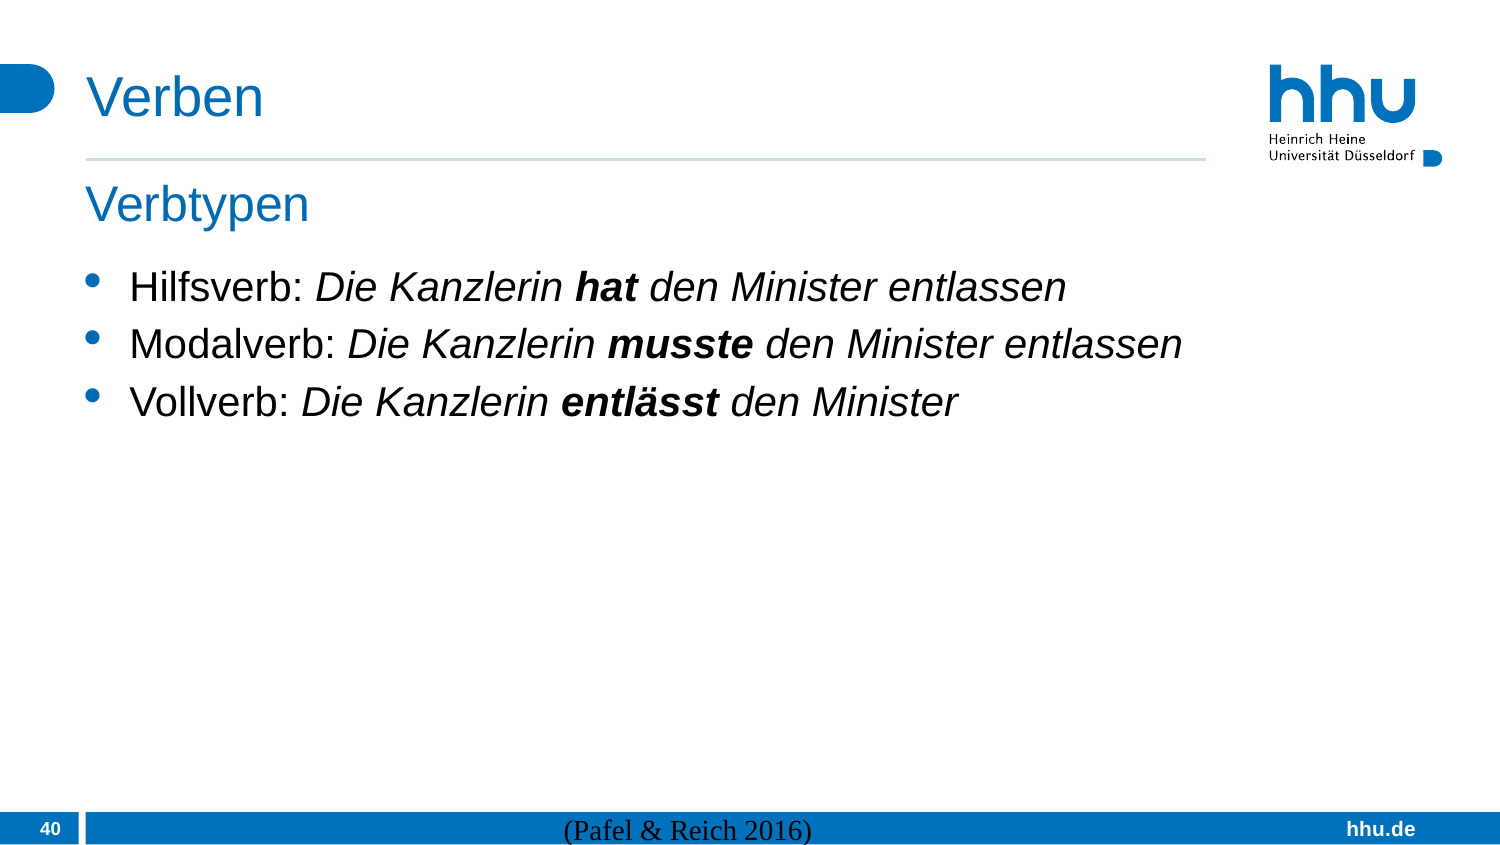

# Verben
Verbtypen
Hilfsverb: Die Kanzlerin hat den Minister entlassen
Modalverb: Die Kanzlerin musste den Minister entlassen
Vollverb: Die Kanzlerin entlässt den Minister
40
(Pafel & Reich 2016)